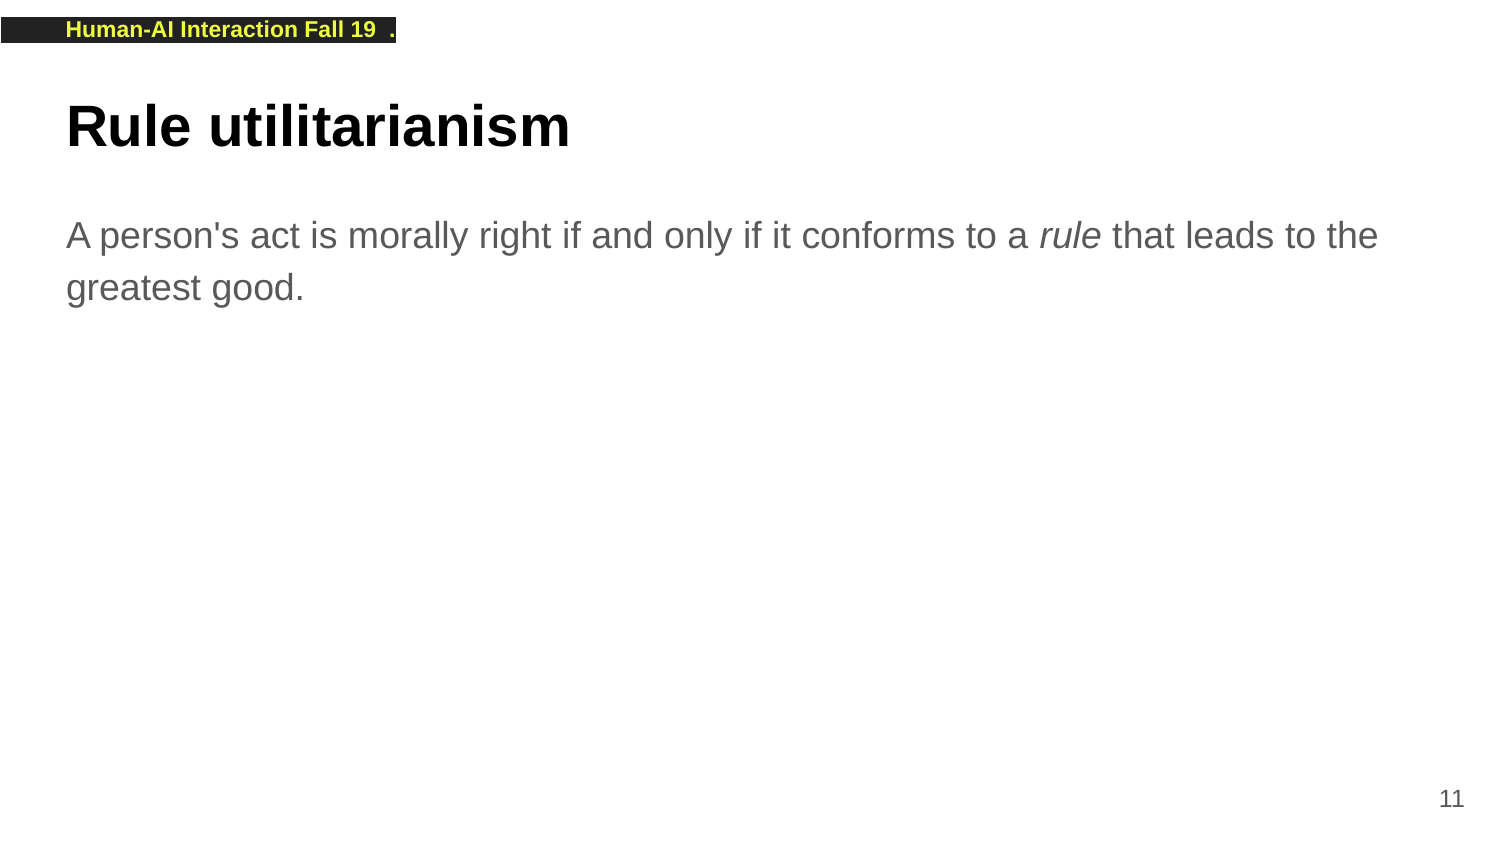

# Rule utilitarianism
A person's act is morally right if and only if it conforms to a rule that leads to the greatest good.
11